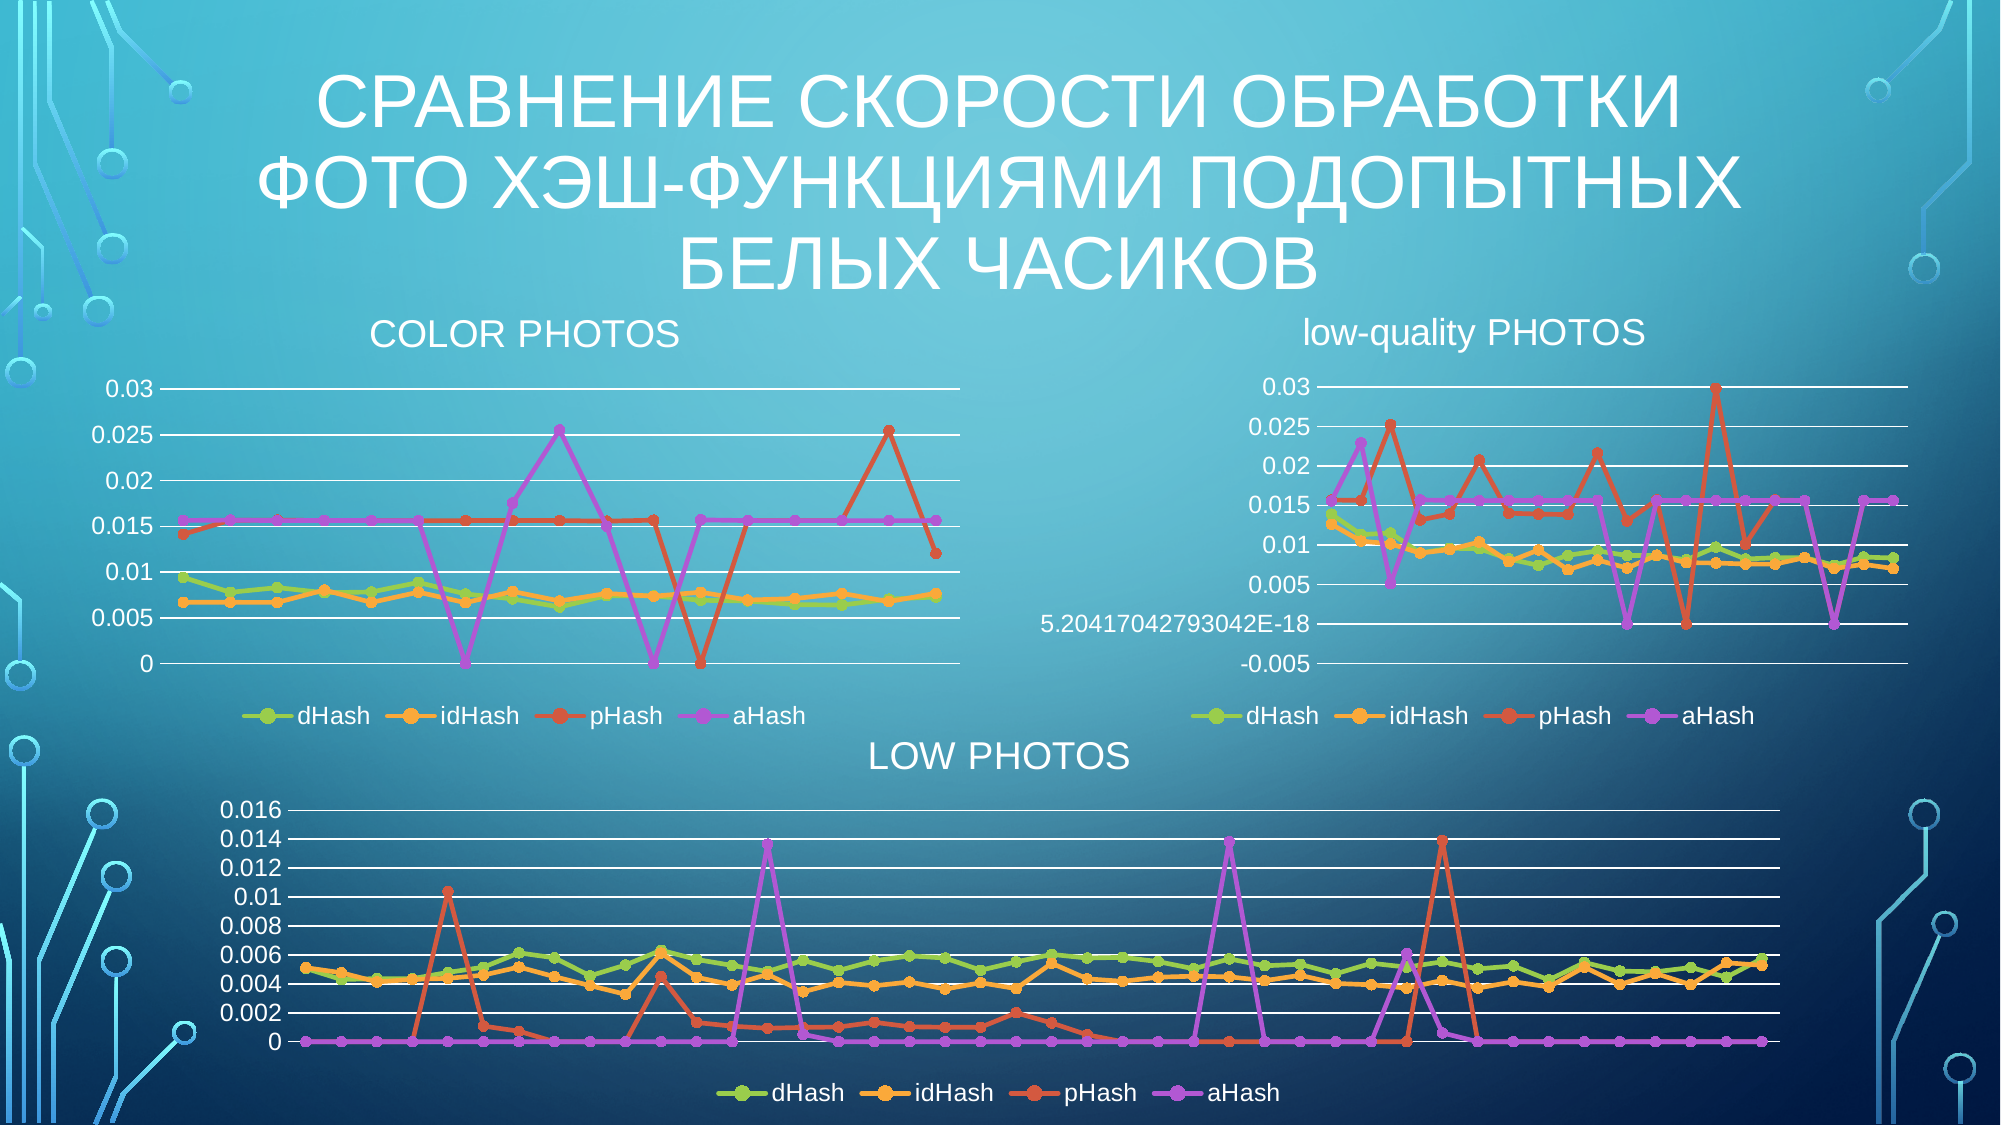

# Сравнение скорости обработки фото хэш-функциями Подопытных белых часиков

### Chart: COLOR PHOTOS

| Category | dHash | idHash | pHash | aHash |
|---|---|---|---|---|
| "white_col_4.jpg" | 0.009418662 | 0.006701017 | 0.014129 | 0.015644 |
| "white_col_5.jpg" | 0.007788507 | 0.006695015 | 0.015671 | 0.01568 |
| "white_col_6.jpg" | 0.00830158 | 0.006685234 | 0.015681 | 0.015622 |
| "white_col_7.jpg" | 0.007744482 | 0.008041436 | 0.015636 | 0.015633 |
| "white_col_8.jpg" | 0.007827475 | 0.006684063 | 0.015617 | 0.015632 |
| "white_col_9.jpg" | 0.008864189 | 0.007803951 | 0.015613 | 0.01561 |
| "white_col_10.jpg" | 0.007608981 | 0.006651052 | 0.015632 | 0.0 |
| "white_col_11.jpg" | 0.007066435 | 0.007883157 | 0.015627 | 0.017542 |
| "white_col_12.jpg" | 0.006179652 | 0.006835311 | 0.01563 | 0.025542 |
| "white_col_13.jpg" | 0.007426826 | 0.007662056 | 0.015564 | 0.015014 |
| "white_col_14.jpg" | 0.007398463 | 0.007363565 | 0.015676 | 0.0 |
| "white_col_15.jpg" | 0.006917107 | 0.007799409 | 0.0 | 0.015707 |
| "white_col_16.jpg" | 0.006845497 | 0.006942406 | 0.015628 | 0.015629 |
| "white_col_17.jpg" | 0.006446246 | 0.007101581 | 0.015625 | 0.015622 |
| "white_col_18.jpg" | 0.006395219 | 0.007668288 | 0.015623 | 0.015624 |
| "white_col_19.jpg" | 0.007038555 | 0.006770982 | 0.025469 | 0.015623 |
| "white_col_20.jpg" | 0.007281164 | 0.007693536 | 0.012012 | 0.01563 |

### Chart: low-quality PHOTOS

| Category | dHash | idHash | pHash | aHash |
|---|---|---|---|---|
| "white_fred_1.jpg" | 0.013893062 | 0.012620875 | 0.015687 | 0.015573 |
| "white_fred_2.jpg" | 0.011310072 | 0.010481447 | 0.015633 | 0.022932 |
| "white_fred_3.jpg" | 0.011509122 | 0.010137672 | 0.025223 | 0.005103 |
| "white_fred_4.jpg" | 0.008993489 | 0.008969123 | 0.013146 | 0.015696 |
| "white_fred_5.jpg" | 0.009576865 | 0.009417614 | 0.013916 | 0.015637 |
| "white_fred_6.jpg" | 0.009521047 | 0.010375223 | 0.020742 | 0.015613 |
| "white_fred_7.jpg" | 0.008227234 | 0.007888087 | 0.014019 | 0.015624 |
| "white_fred_8.jpg" | 0.007416728 | 0.009366523 | 0.013901 | 0.01562 |
| "white_fred_9.jpg" | 0.008691302 | 0.006859854 | 0.013836 | 0.015625 |
| "white_fred_10.jpg" | 0.009248217 | 0.008095505 | 0.021632 | 0.015632 |
| "white_fred_11.jpg" | 0.008662054 | 0.007080815 | 0.013031 | 0.0 |
| "white_fred_12.jpg" | 0.008655676 | 0.008709858 | 0.015703 | 0.015629 |
| "white_fred_13.jpg" | 0.008118538 | 0.00774803 | 0.0 | 0.015622 |
| "white_fred_14.jpg" | 0.009720883 | 0.007717239 | 0.029823 | 0.015629 |
| "white_fred_15.jpg" | 0.008218738 | 0.007585275 | 0.010093 | 0.015618 |
| "white_fred_16.jpg" | 0.008382822 | 0.007568732 | 0.015694 | 0.015633 |
| "white_fred_17.jpg" | 0.008396883 | 0.008389666 | 0.015623 | 0.015618 |
| "white_fred_18.jpg" | 0.007433372 | 0.007022747 | 0.0 | 0.0 |
| "white_fred_19.jpg" | 0.008469063 | 0.007549125 | 0.015638 | 0.01563 |
| "white_fred_20.jpg" | 0.008348287 | 0.00700924 | 0.015624 | 0.015625 |

### Chart: LOW PHOTOS

| Category | dHash | idHash | pHash | aHash |
|---|---|---|---|---|
| "white_1.jpg" | 0.005062757 | 0.005118318 | 0.0 | 0.0 |
| "white_2.jpg" | 0.004297713 | 0.004768132 | 0.0 | 0.0 |
| "white_3.jpg" | 0.004364076 | 0.00413414 | 0.0 | 0.0 |
| "white_4.jpg" | 0.004357936 | 0.004306016 | 0.0 | 0.0 |
| "white_5.jpg" | 0.004791525 | 0.004378703 | 0.010388 | 0.0 |
| "white_6.jpg" | 0.005150556 | 0.004601178 | 0.001081 | 0.0 |
| "white_7.jpg" | 0.006142882 | 0.005160564 | 0.000726 | 0.0 |
| "white_8.jpg" | 0.005795955 | 0.004494982 | 0.0 | 0.0 |
| "white_9.jpg" | 0.004552875 | 0.003881983 | 0.0 | 0.0 |
| "white_10.jpg" | 0.005301145 | 0.003272536 | 0.0 | 0.0 |
| "white_11.jpg" | 0.006324105 | 0.006125821 | 0.004504 | 0.0 |
| "white_12.jpg" | 0.005683645 | 0.004457721 | 0.001329 | 0.0 |
| "white_13.jpg" | 0.005271866 | 0.003924098 | 0.001072 | 0.0 |
| "white_14.jpg" | 0.004850703 | 0.004657279 | 0.00093 | 0.013658 |
| "white_15.jpg" | 0.005625485 | 0.003447371 | 0.000992 | 0.000509 |
| "white_16.jpg" | 0.004920745 | 0.004101832 | 0.001013 | 0.0 |
| "white_17.jpg" | 0.005591251 | 0.003862518 | 0.001347 | 0.0 |
| "white_18.jpg" | 0.005933428 | 0.004130914 | 0.001031 | 0.0 |
| "white_19.jpg" | 0.005781705 | 0.003641464 | 0.000997 | 0.0 |
| "white_20.jpg" | 0.004943496 | 0.004078099 | 0.000999 | 0.0 |
| "white_21.jpg" | 0.005518321 | 0.003666992 | 0.002 | 0.0 |
| "white_22.jpg" | 0.006035206 | 0.005424807 | 0.001293 | 0.0 |
| "white_23.jpg" | 0.005782595 | 0.004344685 | 0.000478 | 0.0 |
| "white_24.jpg" | 0.005830108 | 0.004175309 | 0.0 | 0.0 |
| "white_25.jpg" | 0.005537241 | 0.004461457 | 0.0 | 0.0 |
| "white_26.jpg" | 0.005041257 | 0.004531006 | 0.0 | 0.0 |
| "white_27.jpg" | 0.005724635 | 0.004485585 | 0.0 | 0.013834 |
| "white_28.jpg" | 0.005247369 | 0.004218461 | 0.0 | 0.0 |
| "white_29.jpg" | 0.005355286 | 0.00458933 | 0.0 | 0.0 |
| "white_30.jpg" | 0.004692241 | 0.004028528 | 0.0 | 0.0 |
| "white_31.jpg" | 0.00542304 | 0.003935604 | 0.0 | 0.0 |
| "white_32.jpg" | 0.005153965 | 0.003703985 | 0.0 | 0.006093 |
| "white_33.jpg" | 0.005526034 | 0.004237985 | 0.013909 | 0.000607 |
| "white_34.jpg" | 0.005034222 | 0.003706056 | 0.0 | 0.0 |
| "white_35.jpg" | 0.005236991 | 0.004144327 | 0.0 | 0.0 |
| "white_36.jpg" | 0.004266969 | 0.003786966 | 0.0 | 0.0 |
| "white_37.jpg" | 0.005478301 | 0.005158113 | 0.0 | 0.0 |
| "white_38.jpg" | 0.004881919 | 0.003957159 | 0.0 | 0.0 |
| "white_39.jpg" | 0.004831605 | 0.004718335 | 0.0 | 0.0 |
| "white_40.jpg" | 0.005128132 | 0.003936847 | 0.0 | 0.0 |
| "white_41.jpg" | 0.004458507 | 0.005456815 | 0.0 | 0.0 |
| "white_42.jpg" | 0.005744814 | 0.005282461 | 0.0 | 0.0 |